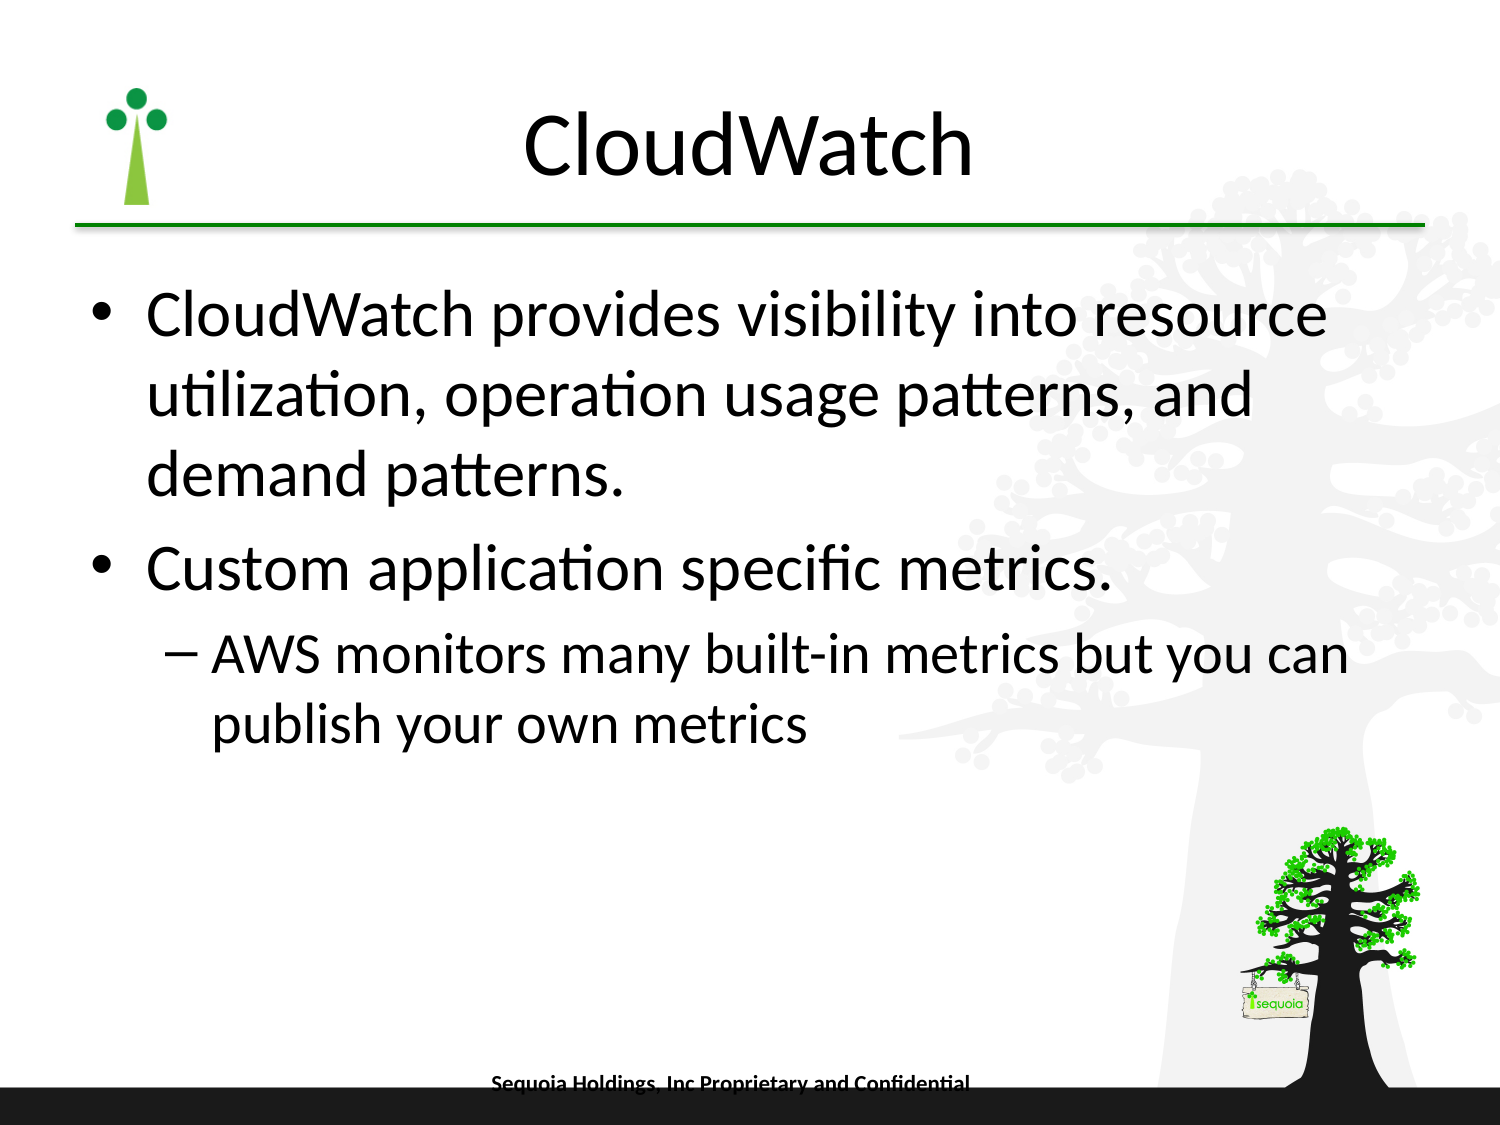

# CloudWatch
CloudWatch provides visibility into resource utilization, operation usage patterns, and demand patterns.
Custom application specific metrics.
AWS monitors many built-in metrics but you can publish your own metrics

Sequoia Holdings, Inc Proprietary and Confidential